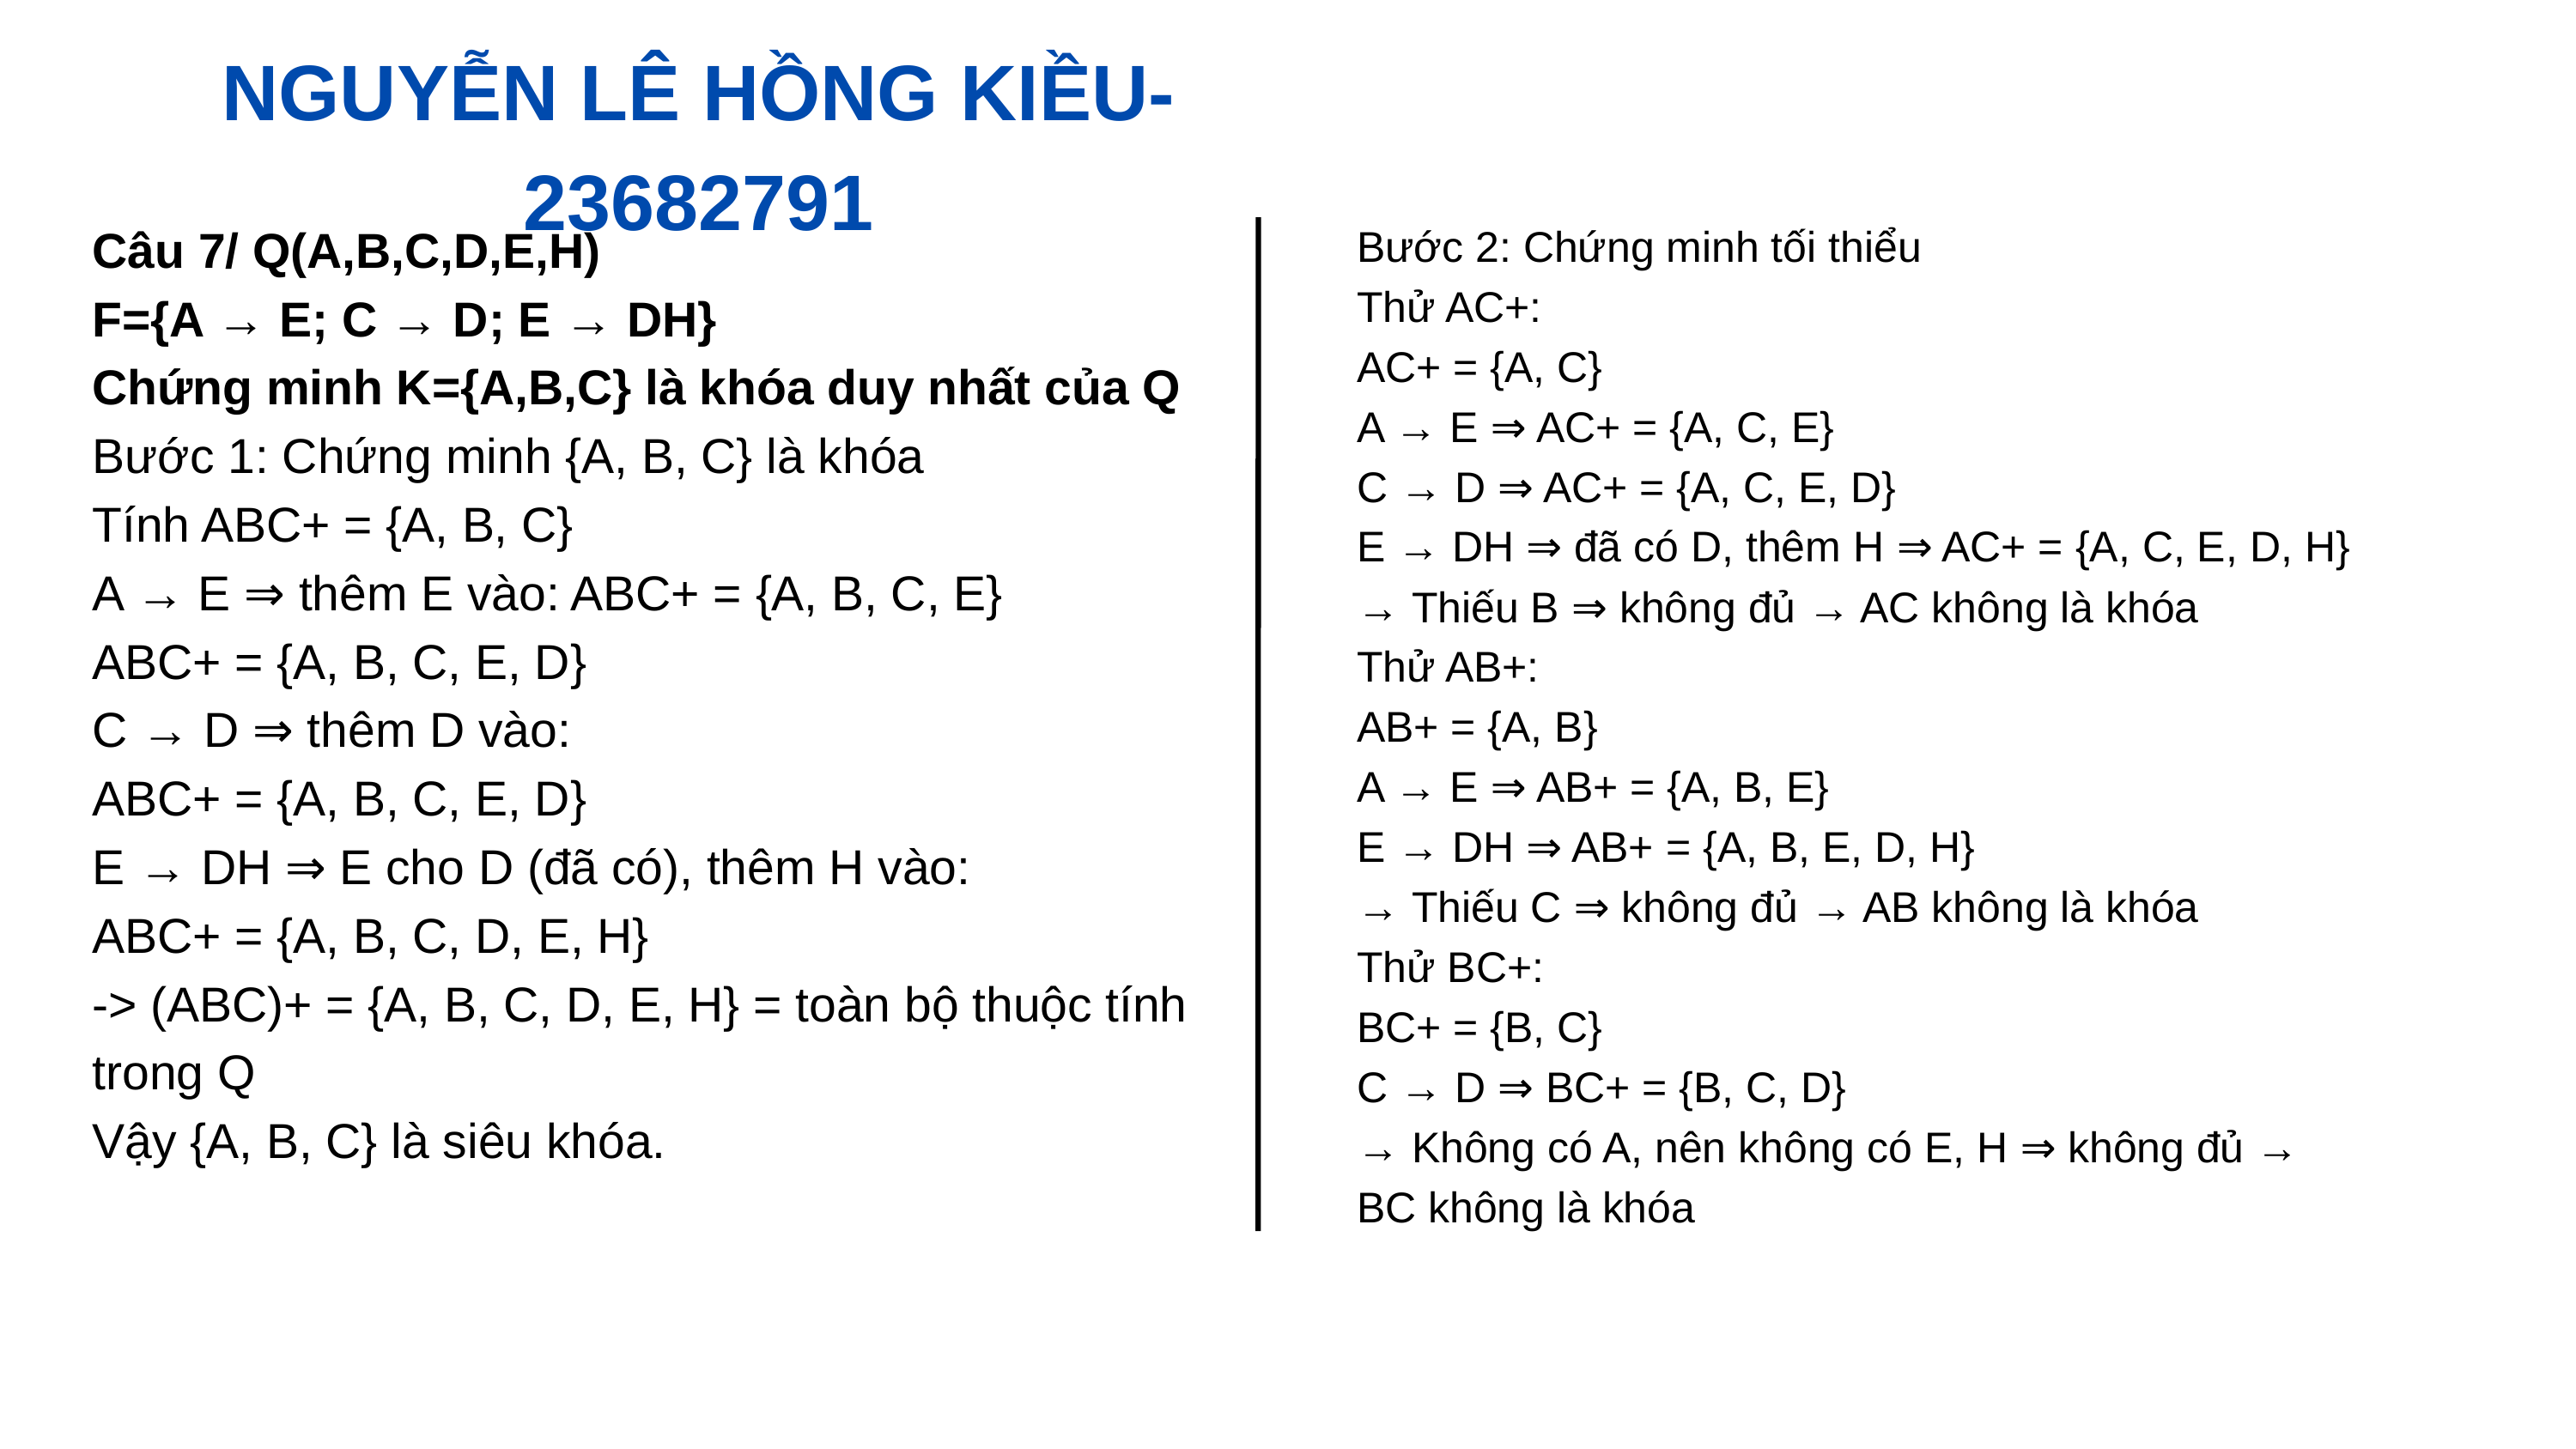

NGUYỄN LÊ HỒNG KIỀU- 23682791
Câu 7/ Q(A,B,C,D,E,H)
F={A → E; C → D; E → DH}
Chứng minh K={A,B,C} là khóa duy nhất của Q
Bước 1: Chứng minh {A, B, C} là khóa
Tính ABC+ = {A, B, C}
A → E ⇒ thêm E vào: ABC+ = {A, B, C, E}
ABC+ = {A, B, C, E, D}
C → D ⇒ thêm D vào:
ABC+ = {A, B, C, E, D}
E → DH ⇒ E cho D (đã có), thêm H vào:
ABC+ = {A, B, C, D, E, H}
-> (ABC)+ = {A, B, C, D, E, H} = toàn bộ thuộc tính trong Q
Vậy {A, B, C} là siêu khóa.

Bước 2: Chứng minh tối thiểu
Thử AC+:
AC+ = {A, C}
A → E ⇒ AC+ = {A, C, E}
C → D ⇒ AC+ = {A, C, E, D}
E → DH ⇒ đã có D, thêm H ⇒ AC+ = {A, C, E, D, H}
→ Thiếu B ⇒ không đủ → AC không là khóa
Thử AB+:
AB+ = {A, B}
A → E ⇒ AB+ = {A, B, E}
E → DH ⇒ AB+ = {A, B, E, D, H}
→ Thiếu C ⇒ không đủ → AB không là khóa
Thử BC+:
BC+ = {B, C}
C → D ⇒ BC+ = {B, C, D}
→ Không có A, nên không có E, H ⇒ không đủ → BC không là khóa